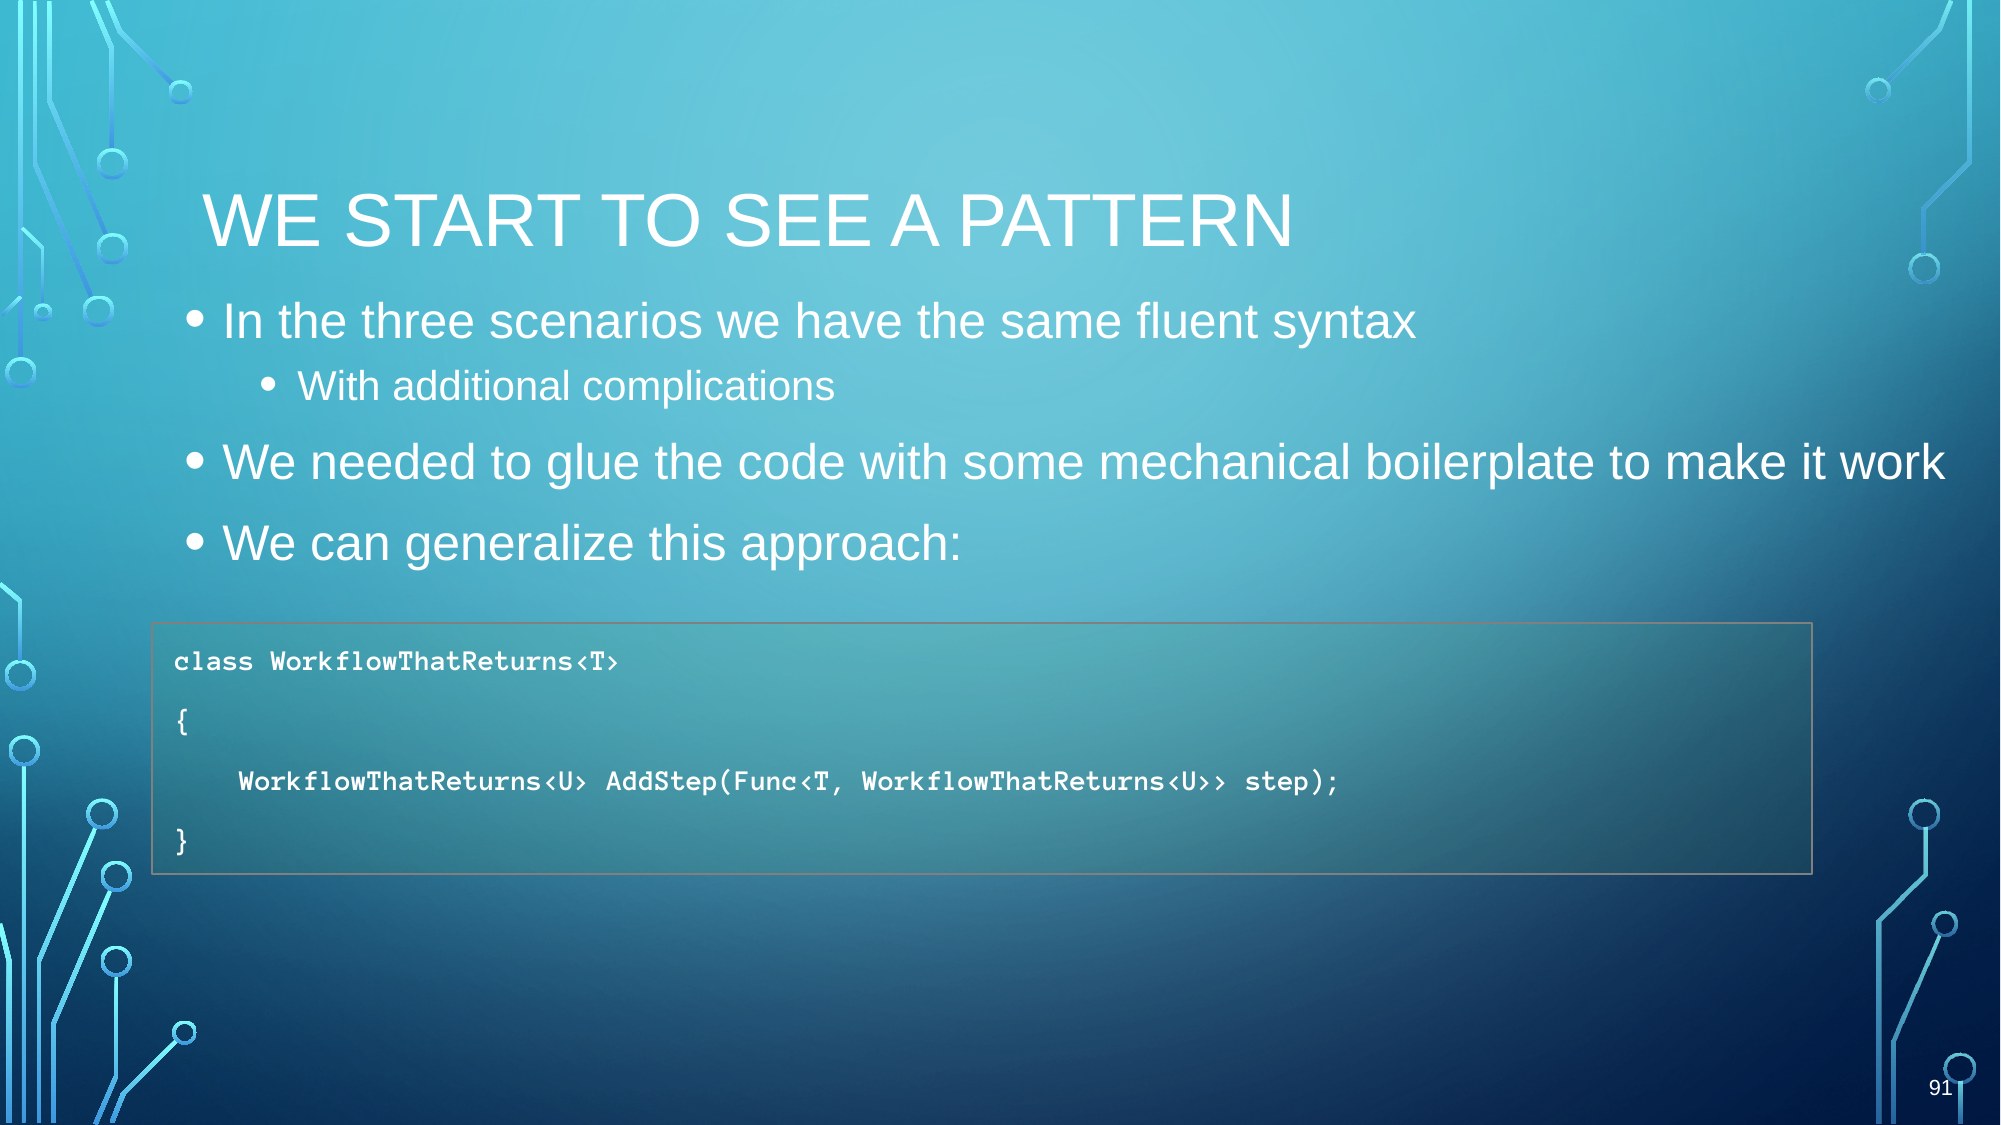

# We start to see a pattern
In the three scenarios we have the same fluent syntax
With additional complications
We needed to glue the code with some mechanical boilerplate to make it work
We can generalize this approach:
class WorkflowThatReturns<T>
{
    WorkflowThatReturns<U> AddStep(Func<T, WorkflowThatReturns<U>> step);
}
91